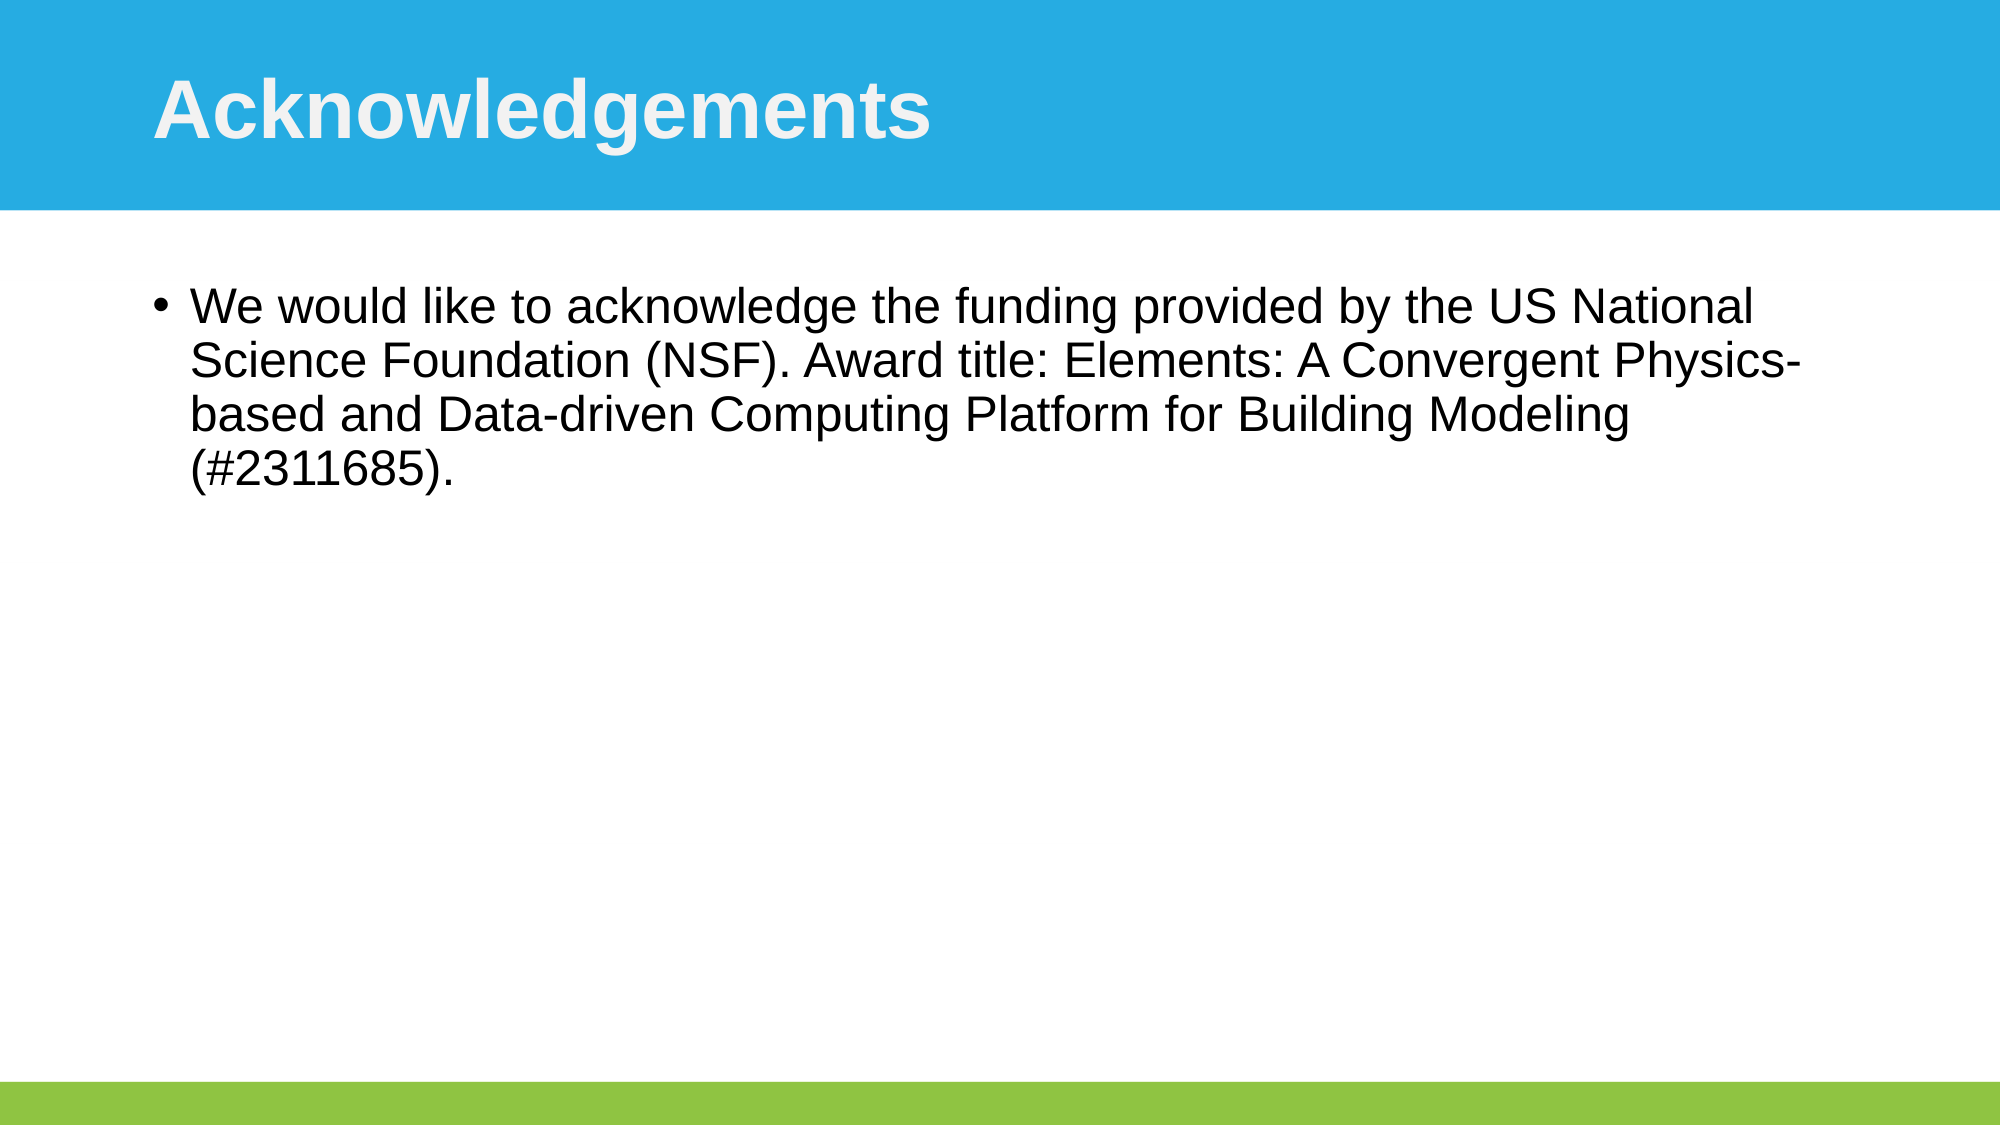

# Acknowledgements
We would like to acknowledge the funding provided by the US National Science Foundation (NSF). Award title: Elements: A Convergent Physics-based and Data-driven Computing Platform for Building Modeling (#2311685).